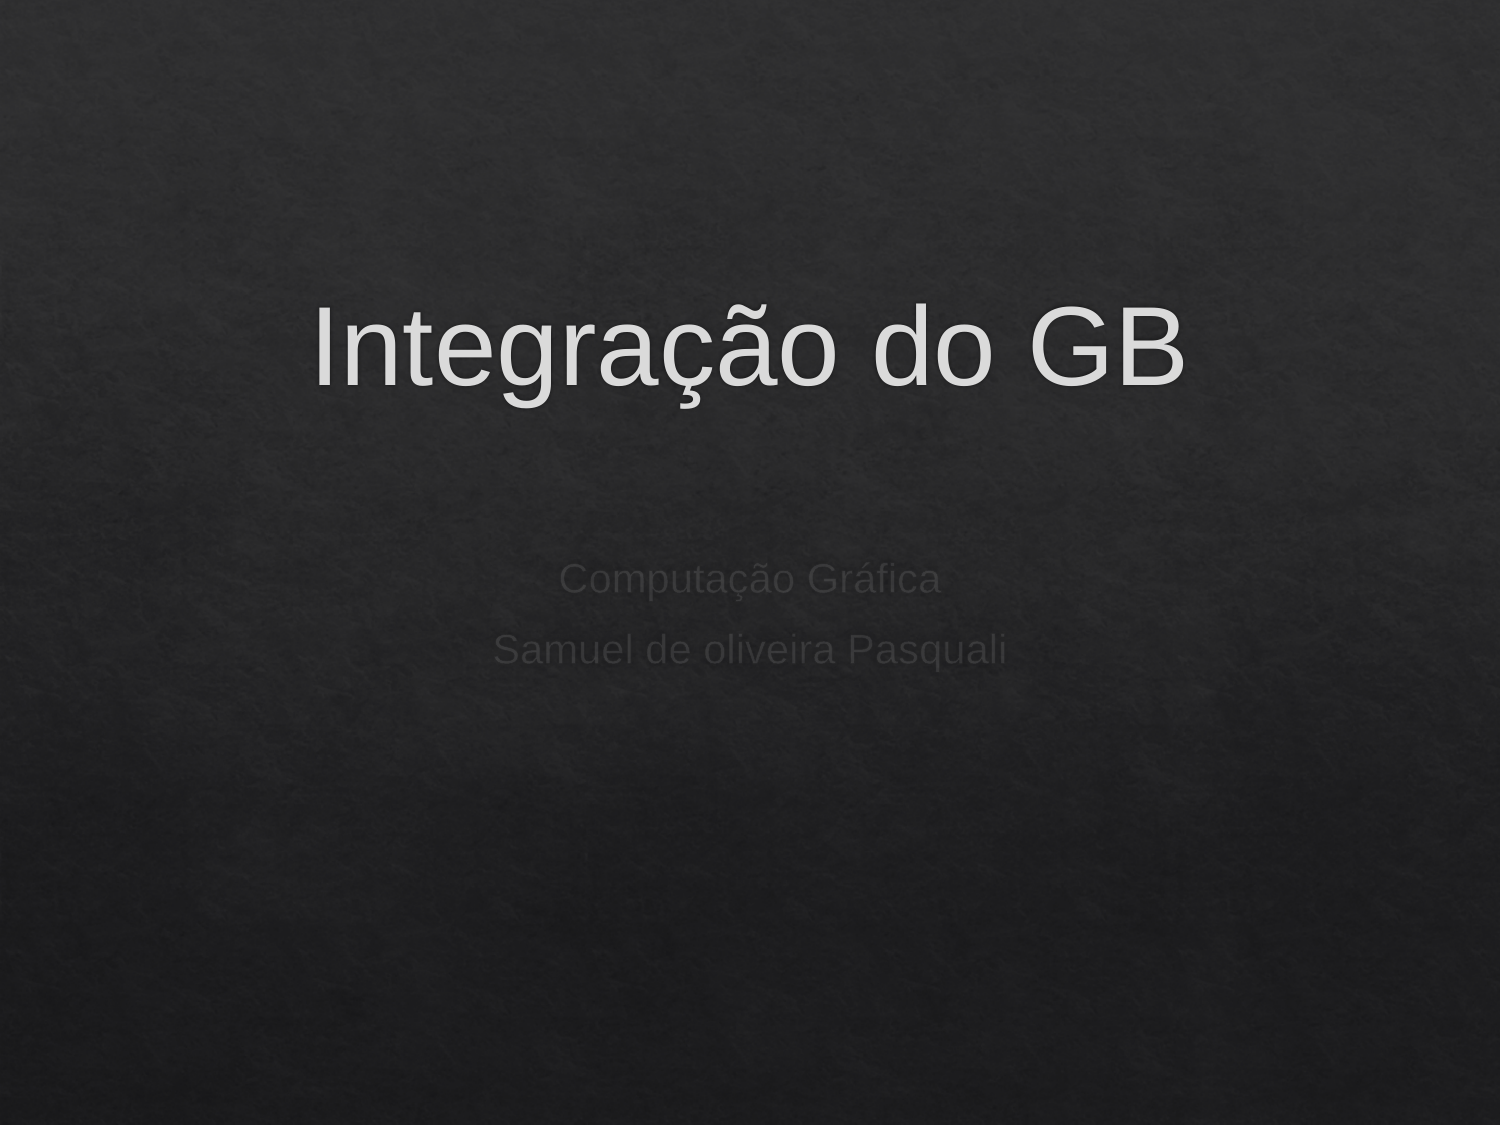

# Integração do GB
Computação Gráfica
Samuel de oliveira Pasquali